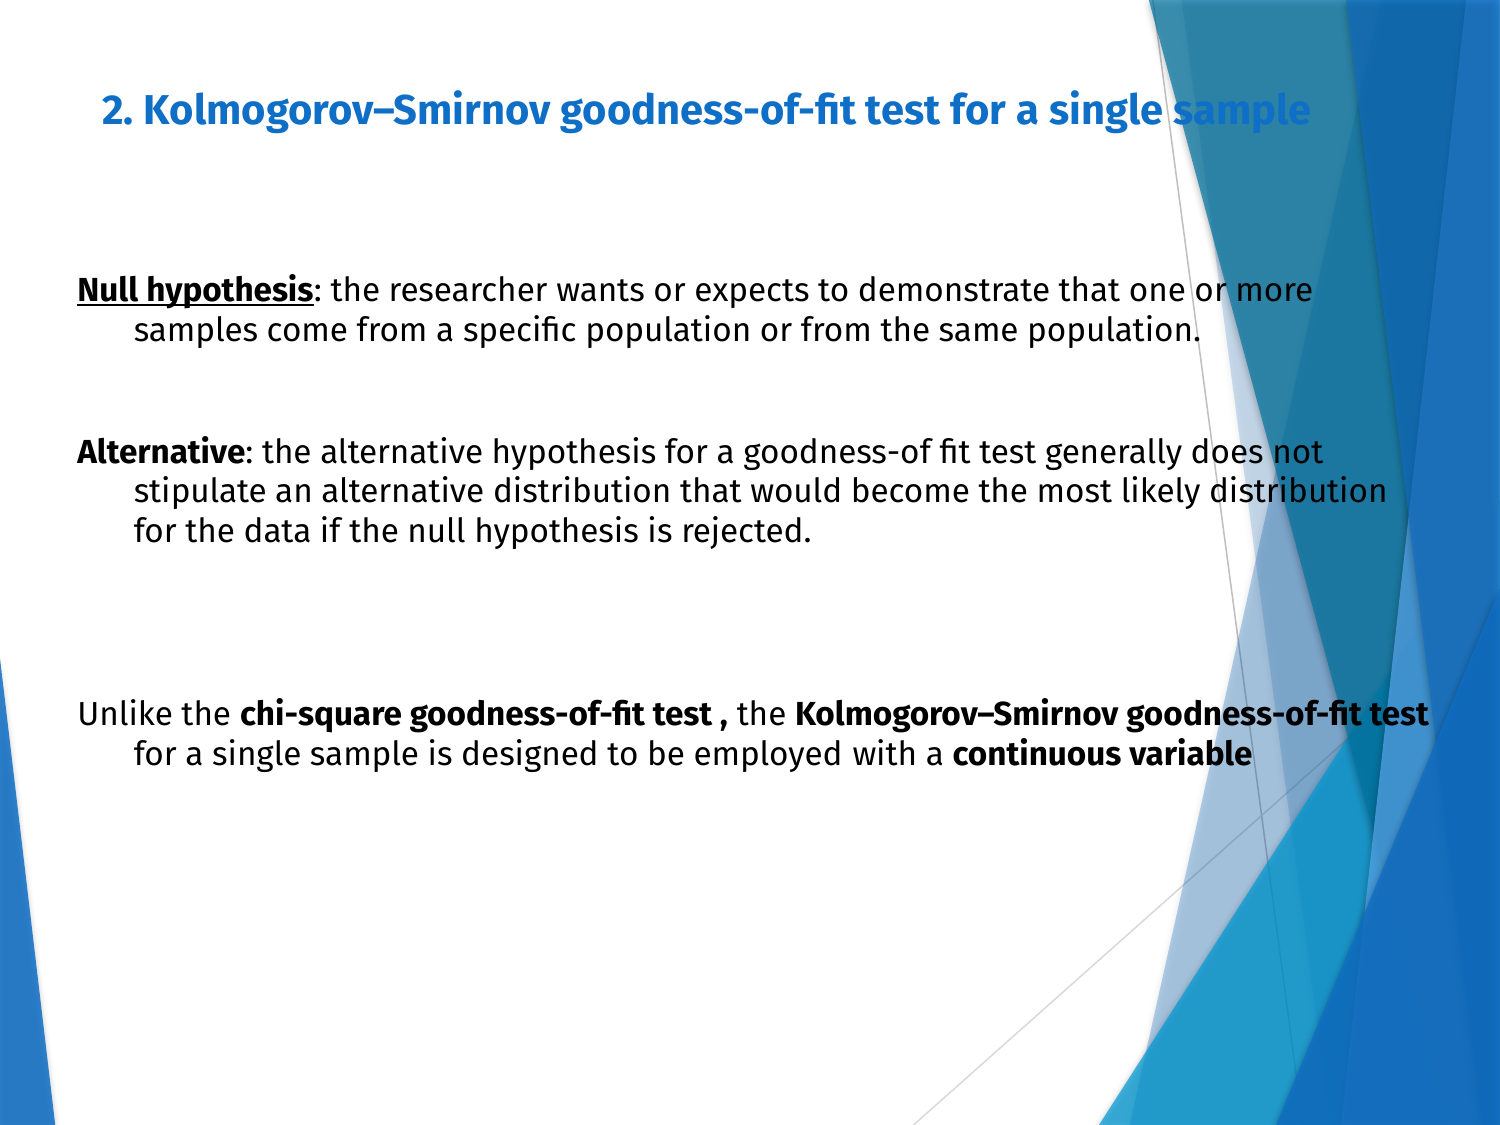

# 2. Kolmogorov–Smirnov goodness-of-fit test for a single sample

Null hypothesis: the researcher wants or expects to demonstrate that one or more samples come from a specific population or from the same population.

Alternative: the alternative hypothesis for a goodness-of fit test generally does not stipulate an alternative distribution that would become the most likely distribution for the data if the null hypothesis is rejected.

Unlike the chi-square goodness-of-fit test , the Kolmogorov–Smirnov goodness-of-fit test for a single sample is designed to be employed with a continuous variable